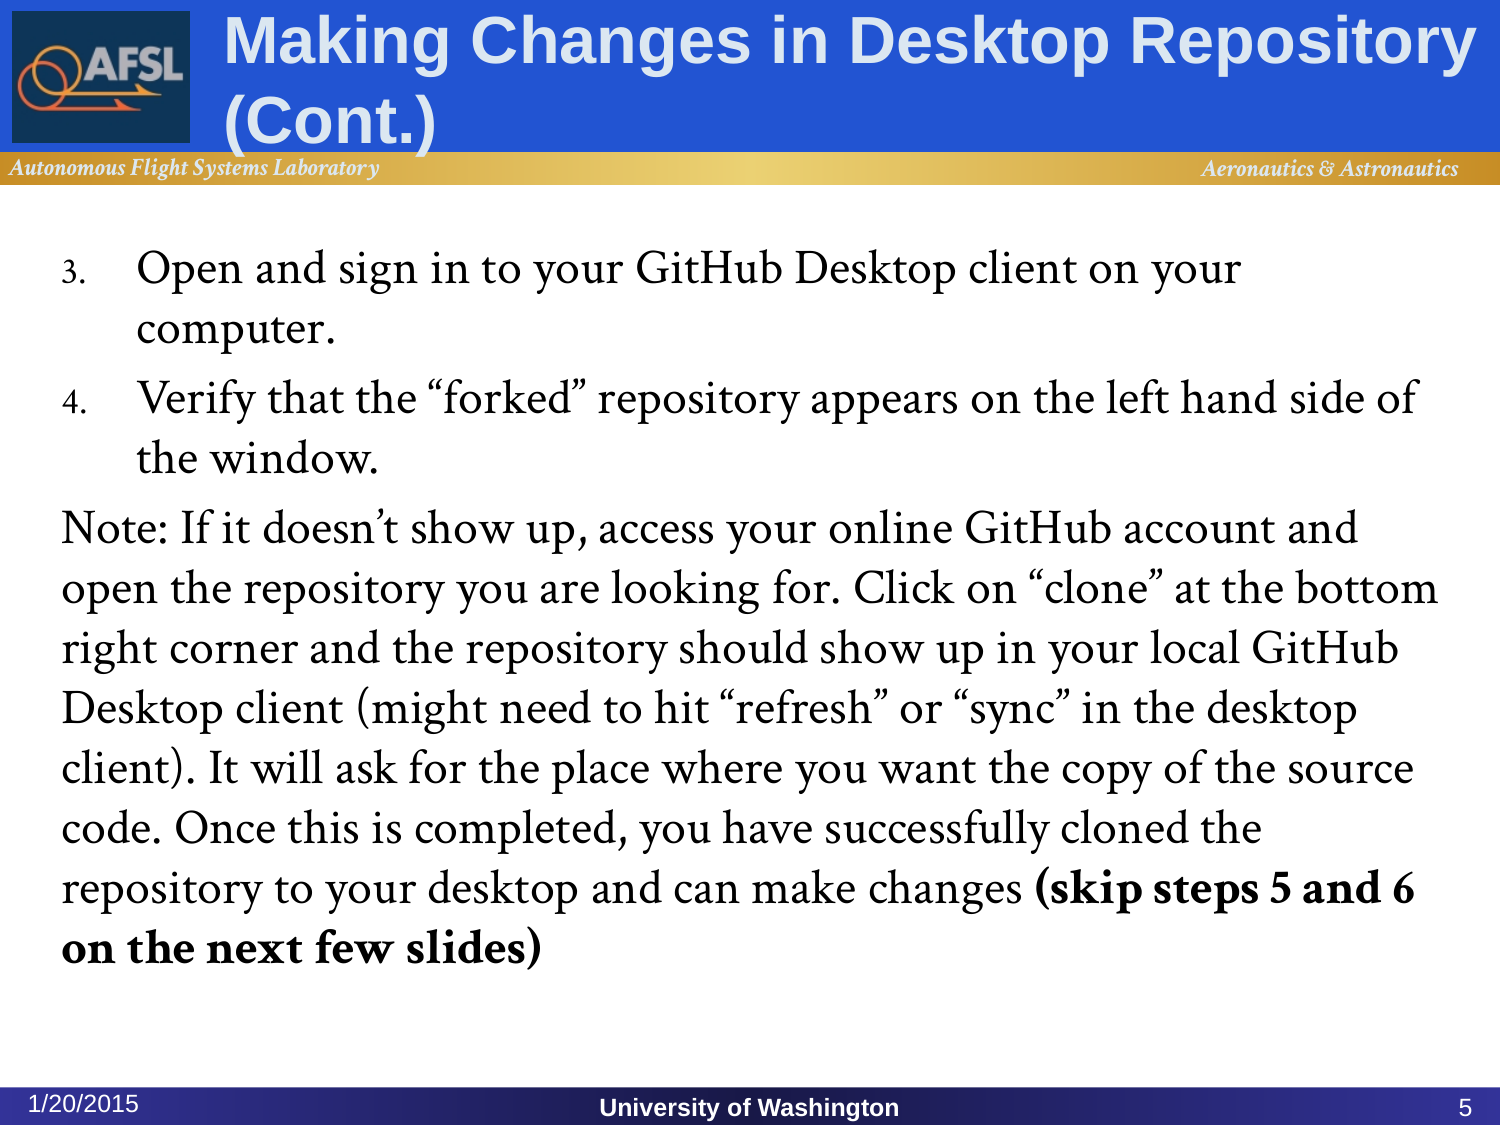

# Making Changes in Desktop Repository (Cont.)
Open and sign in to your GitHub Desktop client on your computer.
Verify that the “forked” repository appears on the left hand side of the window.
Note: If it doesn’t show up, access your online GitHub account and open the repository you are looking for. Click on “clone” at the bottom right corner and the repository should show up in your local GitHub Desktop client (might need to hit “refresh” or “sync” in the desktop client). It will ask for the place where you want the copy of the source code. Once this is completed, you have successfully cloned the repository to your desktop and can make changes (skip steps 5 and 6 on the next few slides)

1/20/2015
University of Washington
5